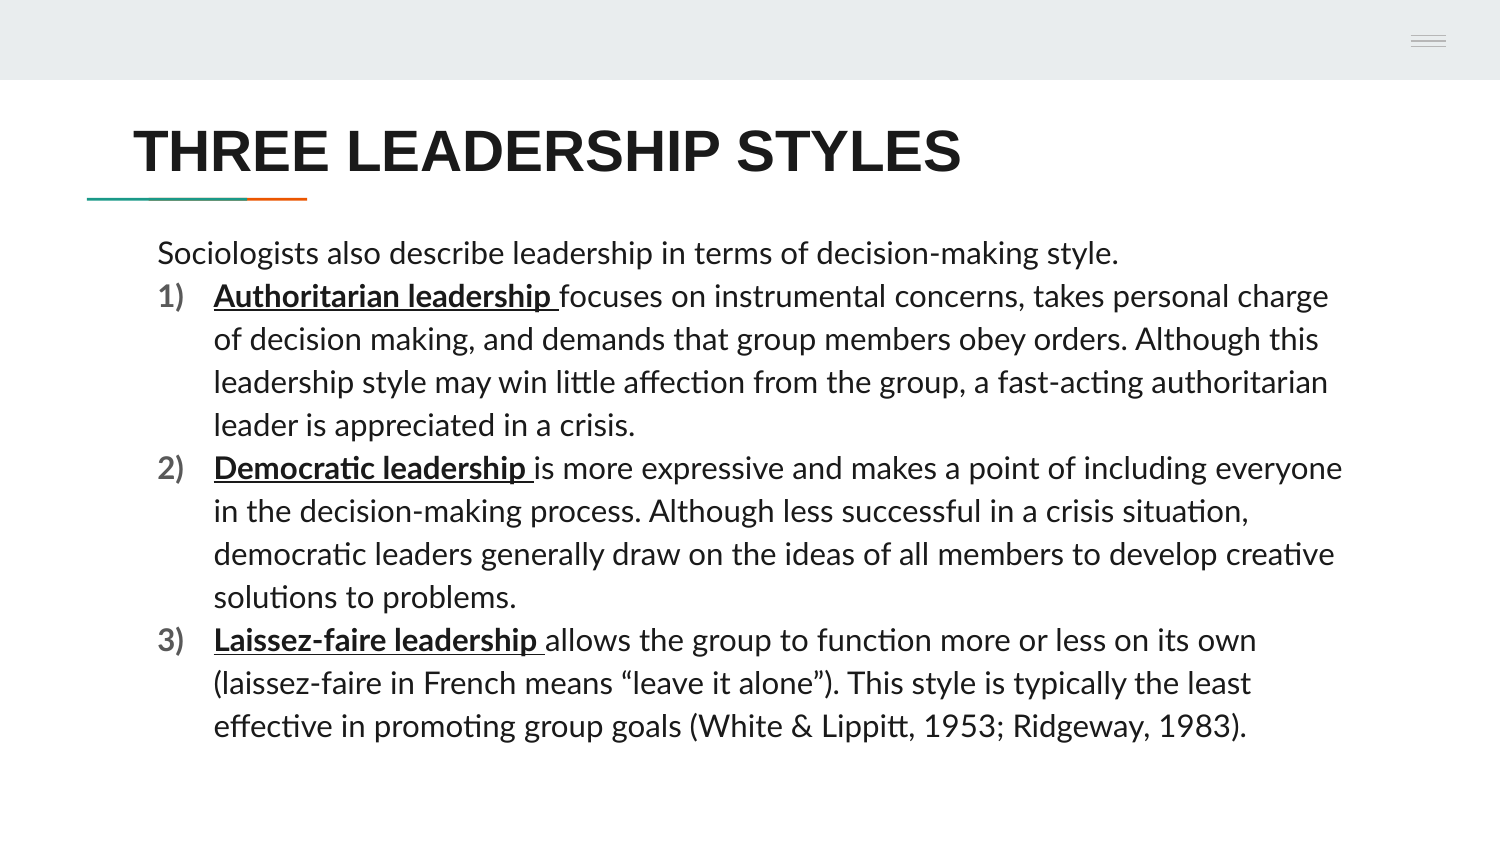

# THREE LEADERSHIP STYLES
Sociologists also describe leadership in terms of decision-making style.
Authoritarian leadership focuses on instrumental concerns, takes personal charge of decision making, and demands that group members obey orders. Although this leadership style may win little affection from the group, a fast-acting authoritarian leader is appreciated in a crisis.
Democratic leadership is more expressive and makes a point of including everyone in the decision-making process. Although less successful in a crisis situation, democratic leaders generally draw on the ideas of all members to develop creative solutions to problems.
Laissez-faire leadership allows the group to function more or less on its own (laissez-faire in French means “leave it alone”). This style is typically the least effective in promoting group goals (White & Lippitt, 1953; Ridgeway, 1983).